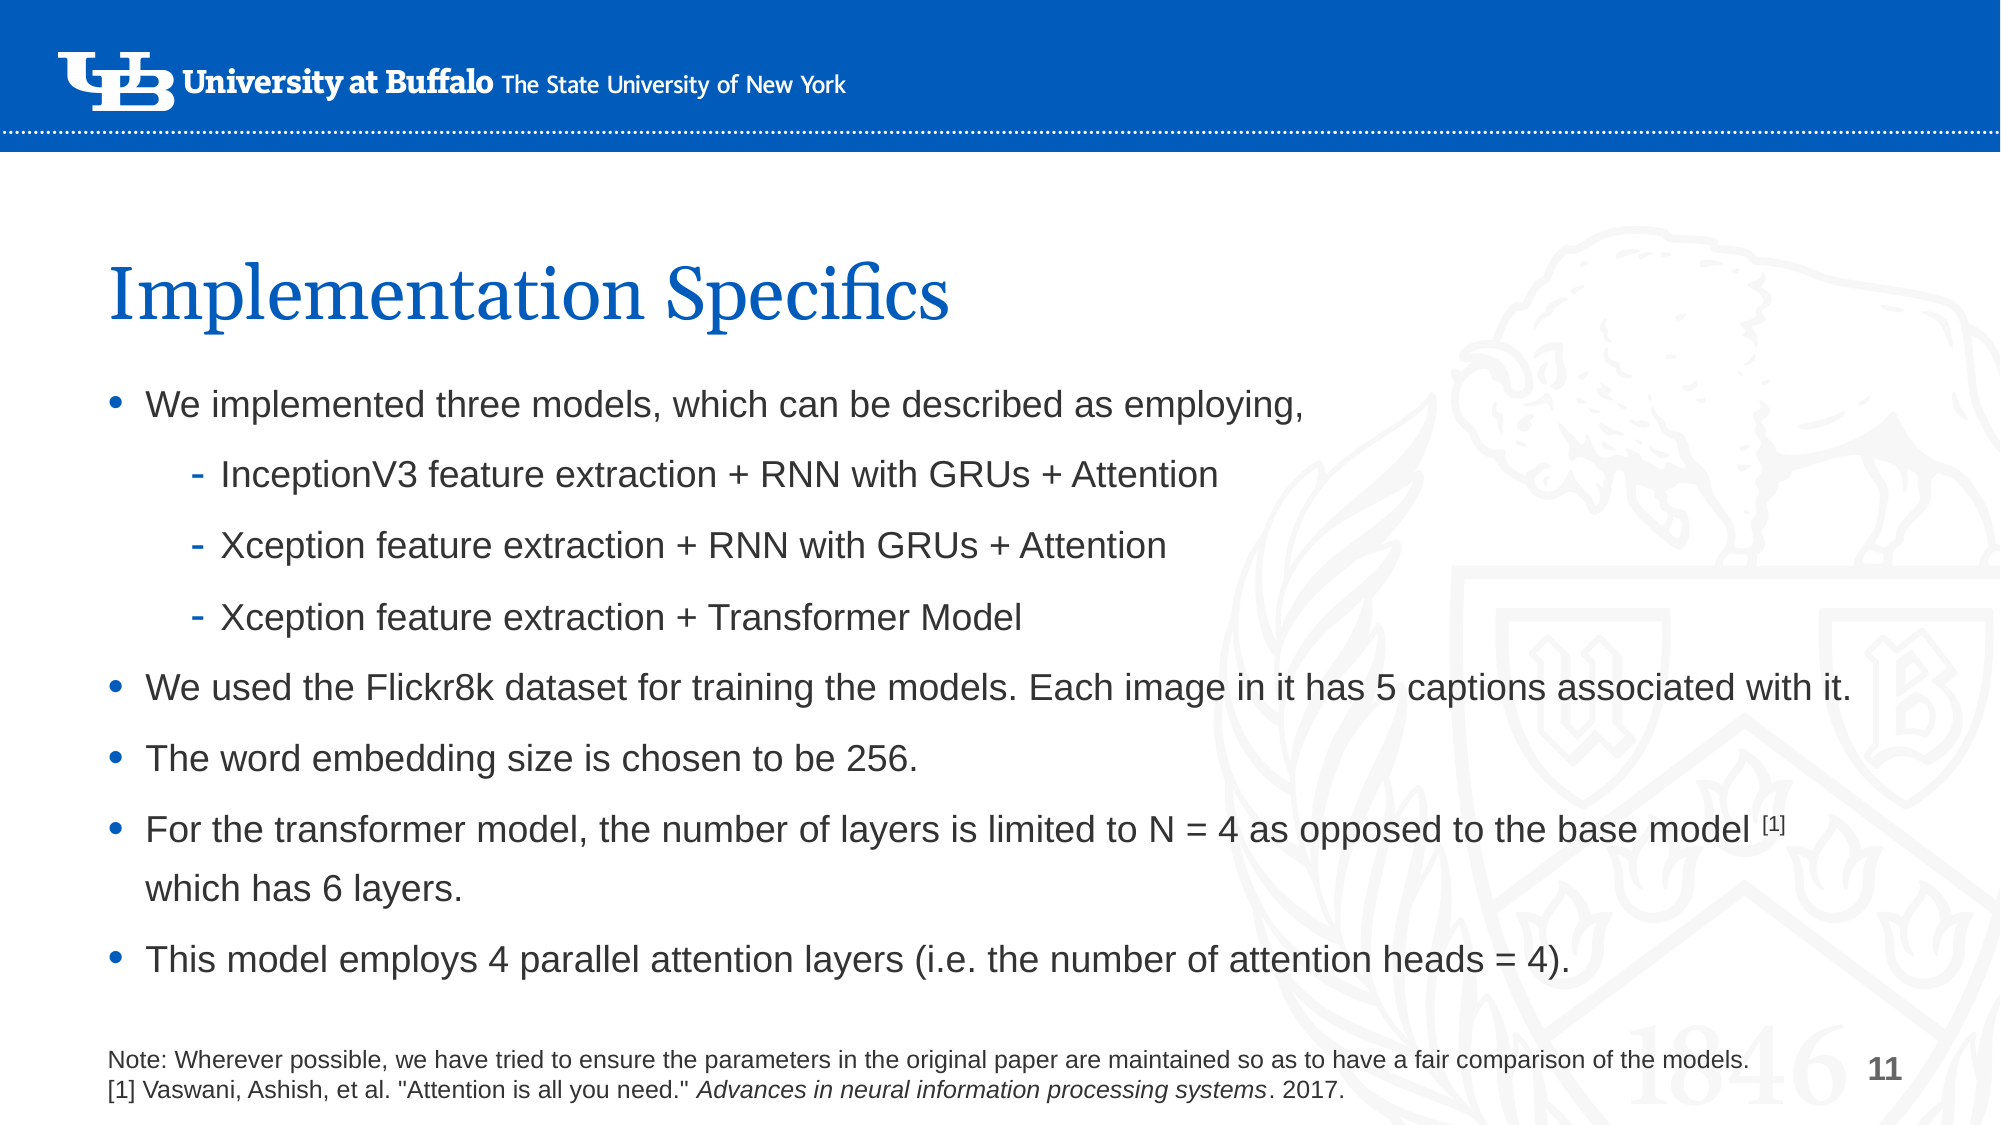

# Implementation Specifics
We implemented three models, which can be described as employing,
InceptionV3 feature extraction + RNN with GRUs + Attention
Xception feature extraction + RNN with GRUs + Attention
Xception feature extraction + Transformer Model
We used the Flickr8k dataset for training the models. Each image in it has 5 captions associated with it.
The word embedding size is chosen to be 256.
For the transformer model, the number of layers is limited to N = 4 as opposed to the base model [1] which has 6 layers.
This model employs 4 parallel attention layers (i.e. the number of attention heads = 4).
Note: Wherever possible, we have tried to ensure the parameters in the original paper are maintained so as to have a fair comparison of the models.
[1] Vaswani, Ashish, et al. "Attention is all you need." Advances in neural information processing systems. 2017.
11